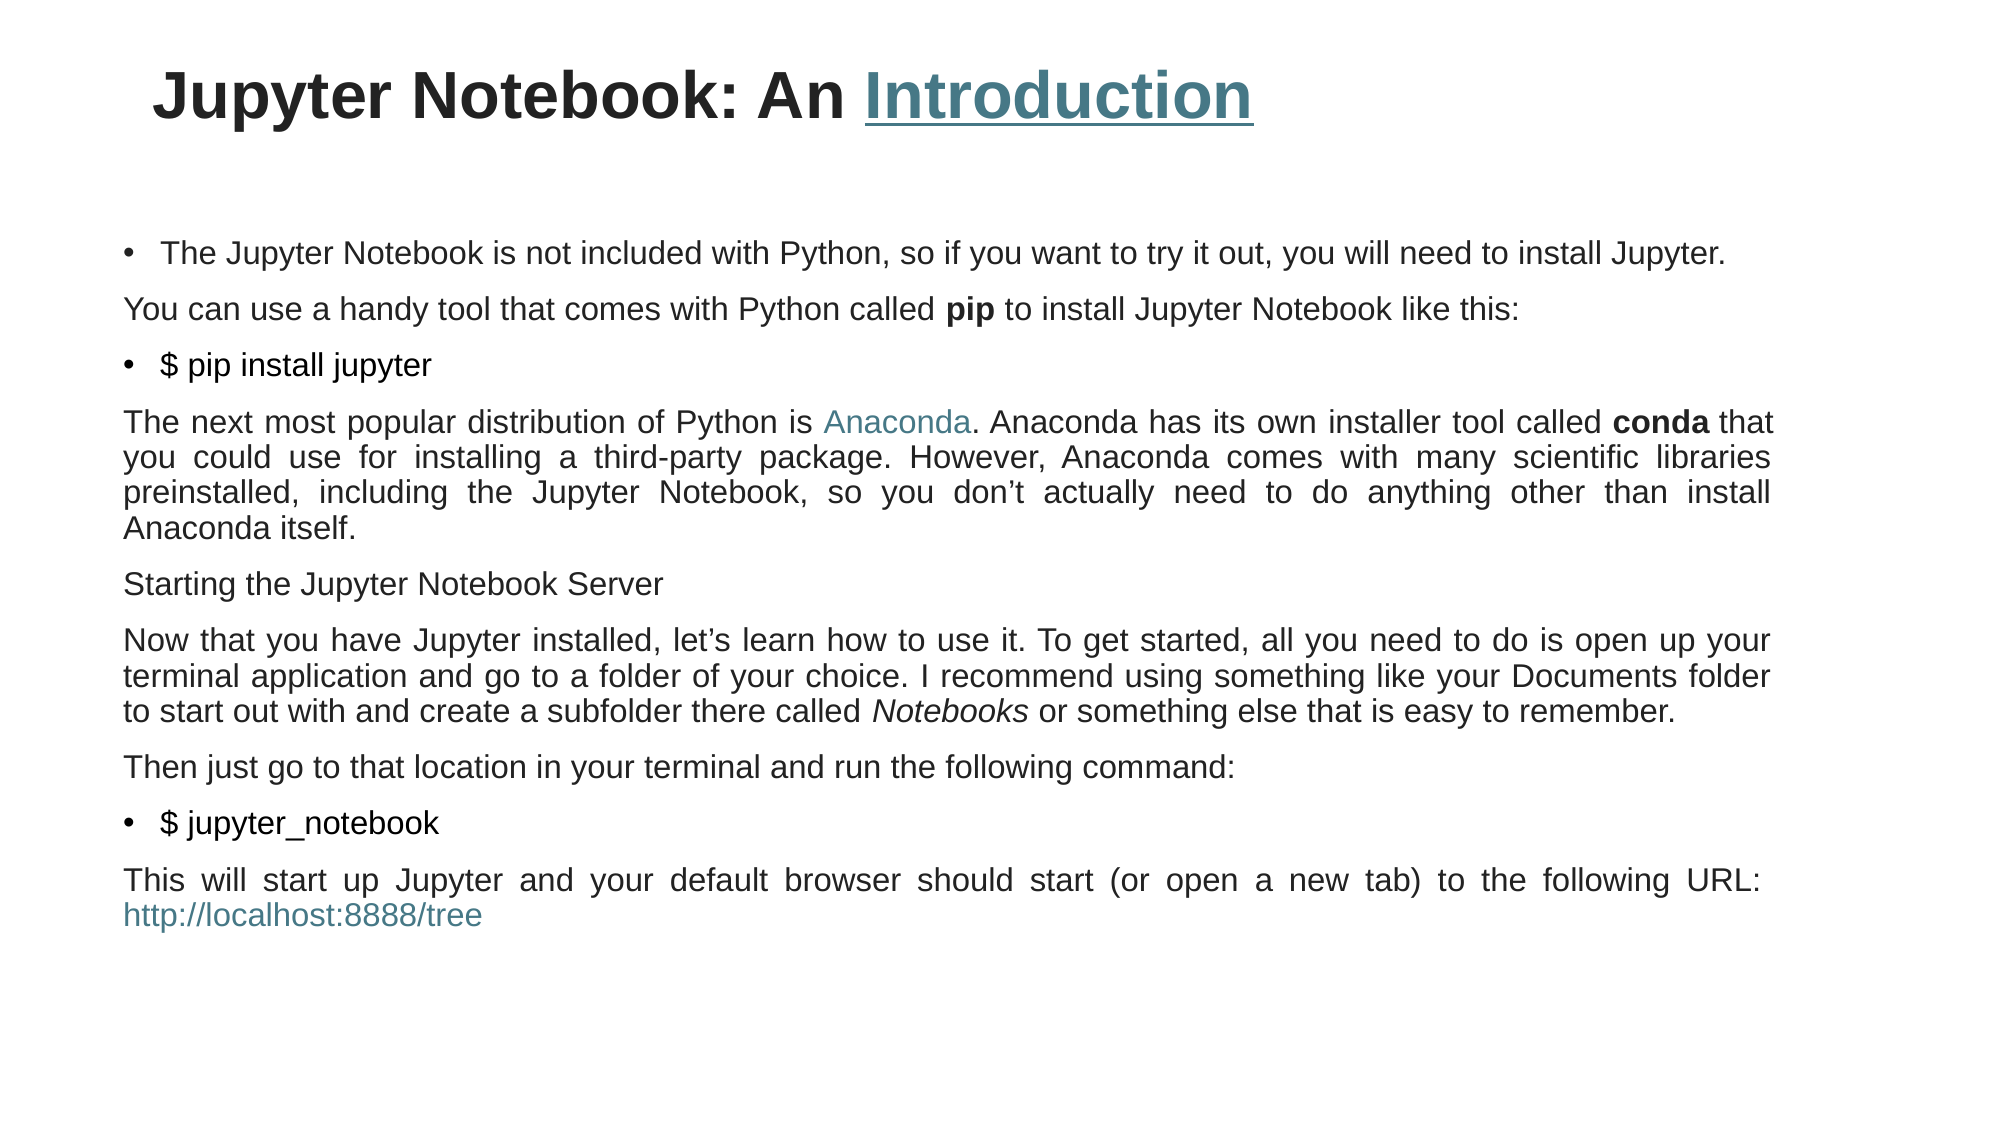

# Jupyter Notebook: An Introduction
The Jupyter Notebook is not included with Python, so if you want to try it out, you will need to install Jupyter.
You can use a handy tool that comes with Python called pip to install Jupyter Notebook like this:
$ pip install jupyter
The next most popular distribution of Python is Anaconda. Anaconda has its own installer tool called conda that you could use for installing a third-party package. However, Anaconda comes with many scientific libraries preinstalled, including the Jupyter Notebook, so you don’t actually need to do anything other than install Anaconda itself.
Starting the Jupyter Notebook Server
Now that you have Jupyter installed, let’s learn how to use it. To get started, all you need to do is open up your terminal application and go to a folder of your choice. I recommend using something like your Documents folder to start out with and create a subfolder there called Notebooks or something else that is easy to remember.
Then just go to that location in your terminal and run the following command:
$ jupyter_notebook
This will start up Jupyter and your default browser should start (or open a new tab) to the following URL: http://localhost:8888/tree